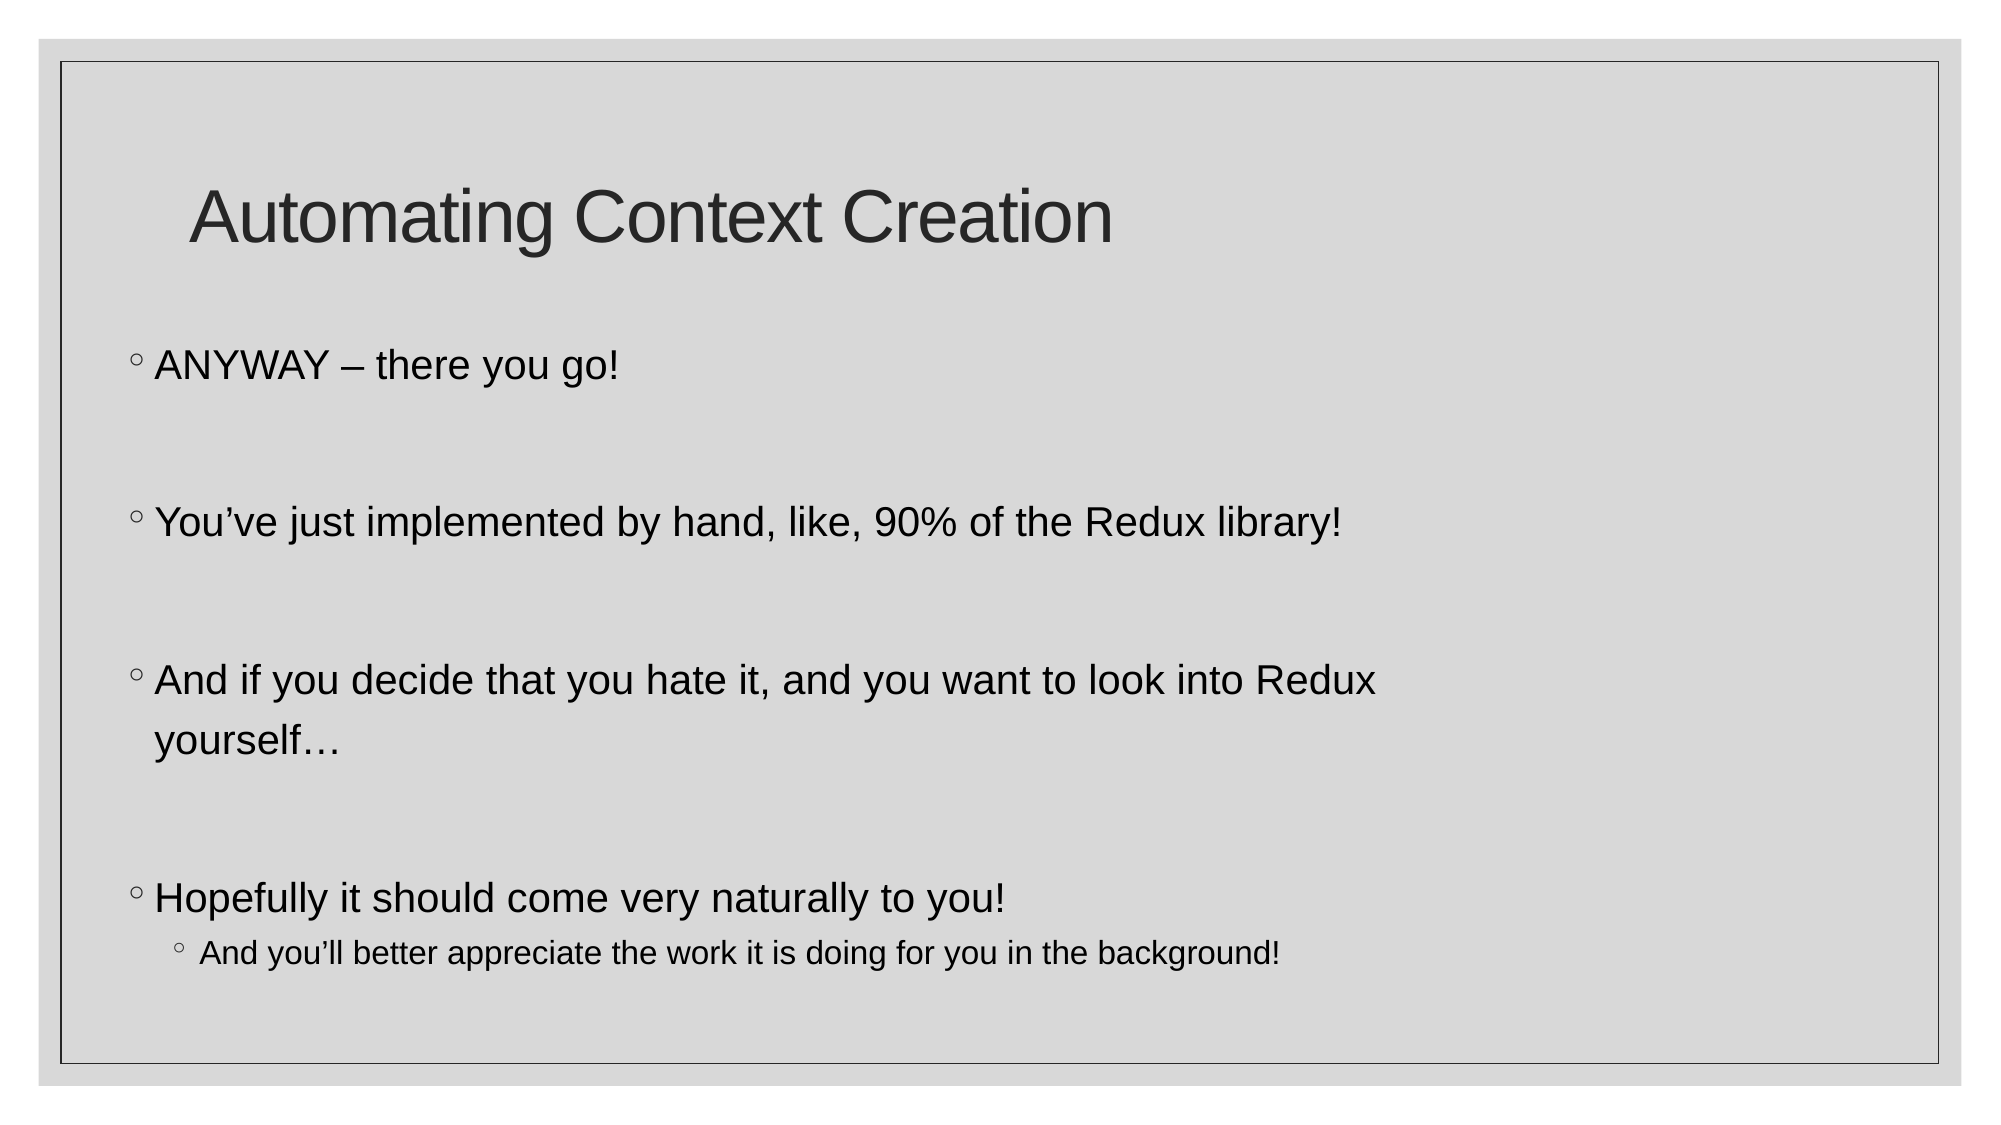

# Automating Context Creation

ANYWAY – there you go!

You’ve just implemented by hand, like, 90% of the Redux library!

And if you decide that you hate it, and you want to look into Redux yourself…

Hopefully it should come very naturally to you!
And you’ll better appreciate the work it is doing for you in the background!